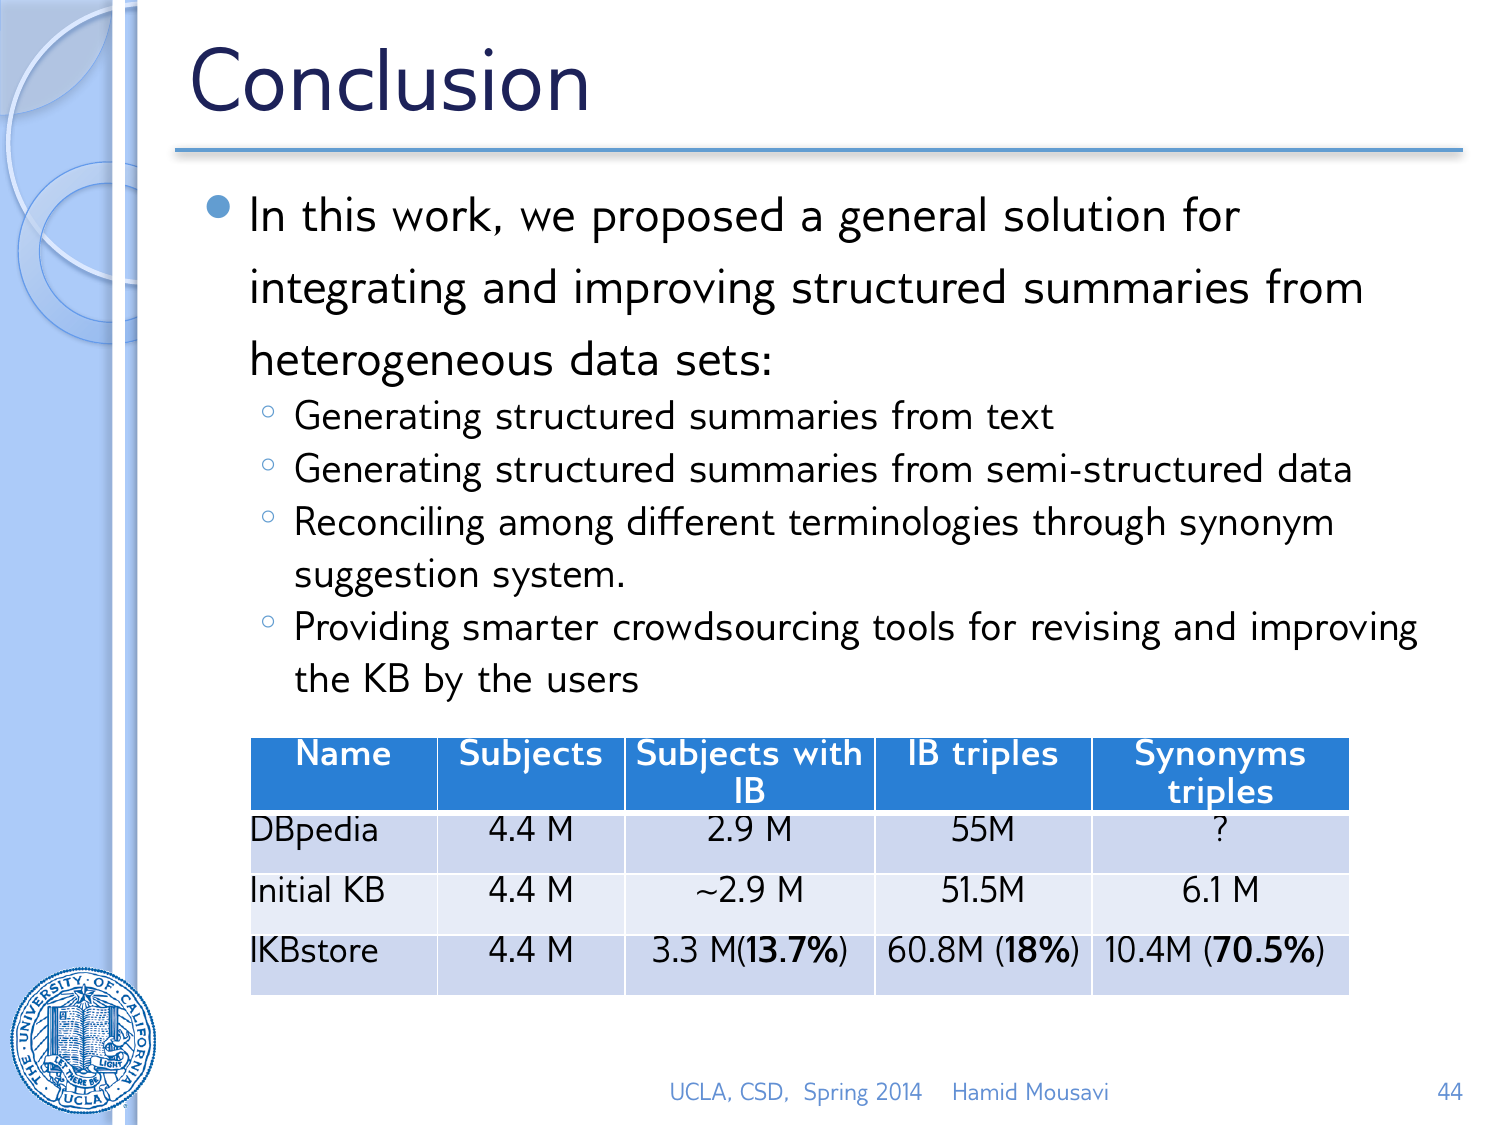

# Conclusion
In this work, we proposed a general solution for integrating and improving structured summaries from heterogeneous data sets:
Generating structured summaries from text
Generating structured summaries from semi-structured data
Reconciling among different terminologies through synonym suggestion system.
Providing smarter crowdsourcing tools for revising and improving the KB by the users

| Name | Subjects | Subjects with IB | IB triples | Synonyms triples |
| --- | --- | --- | --- | --- |
| DBpedia | 4.4 M | 2.9 M | 55M | ? |
| Initial KB | 4.4 M | ~2.9 M | 51.5M | 6.1 M |
| IKBstore | 4.4 M | 3.3 M(13.7%) | 60.8M (18%) | 10.4M (70.5%) |
UCLA, CSD,  Spring 2014
Hamid Mousavi
44